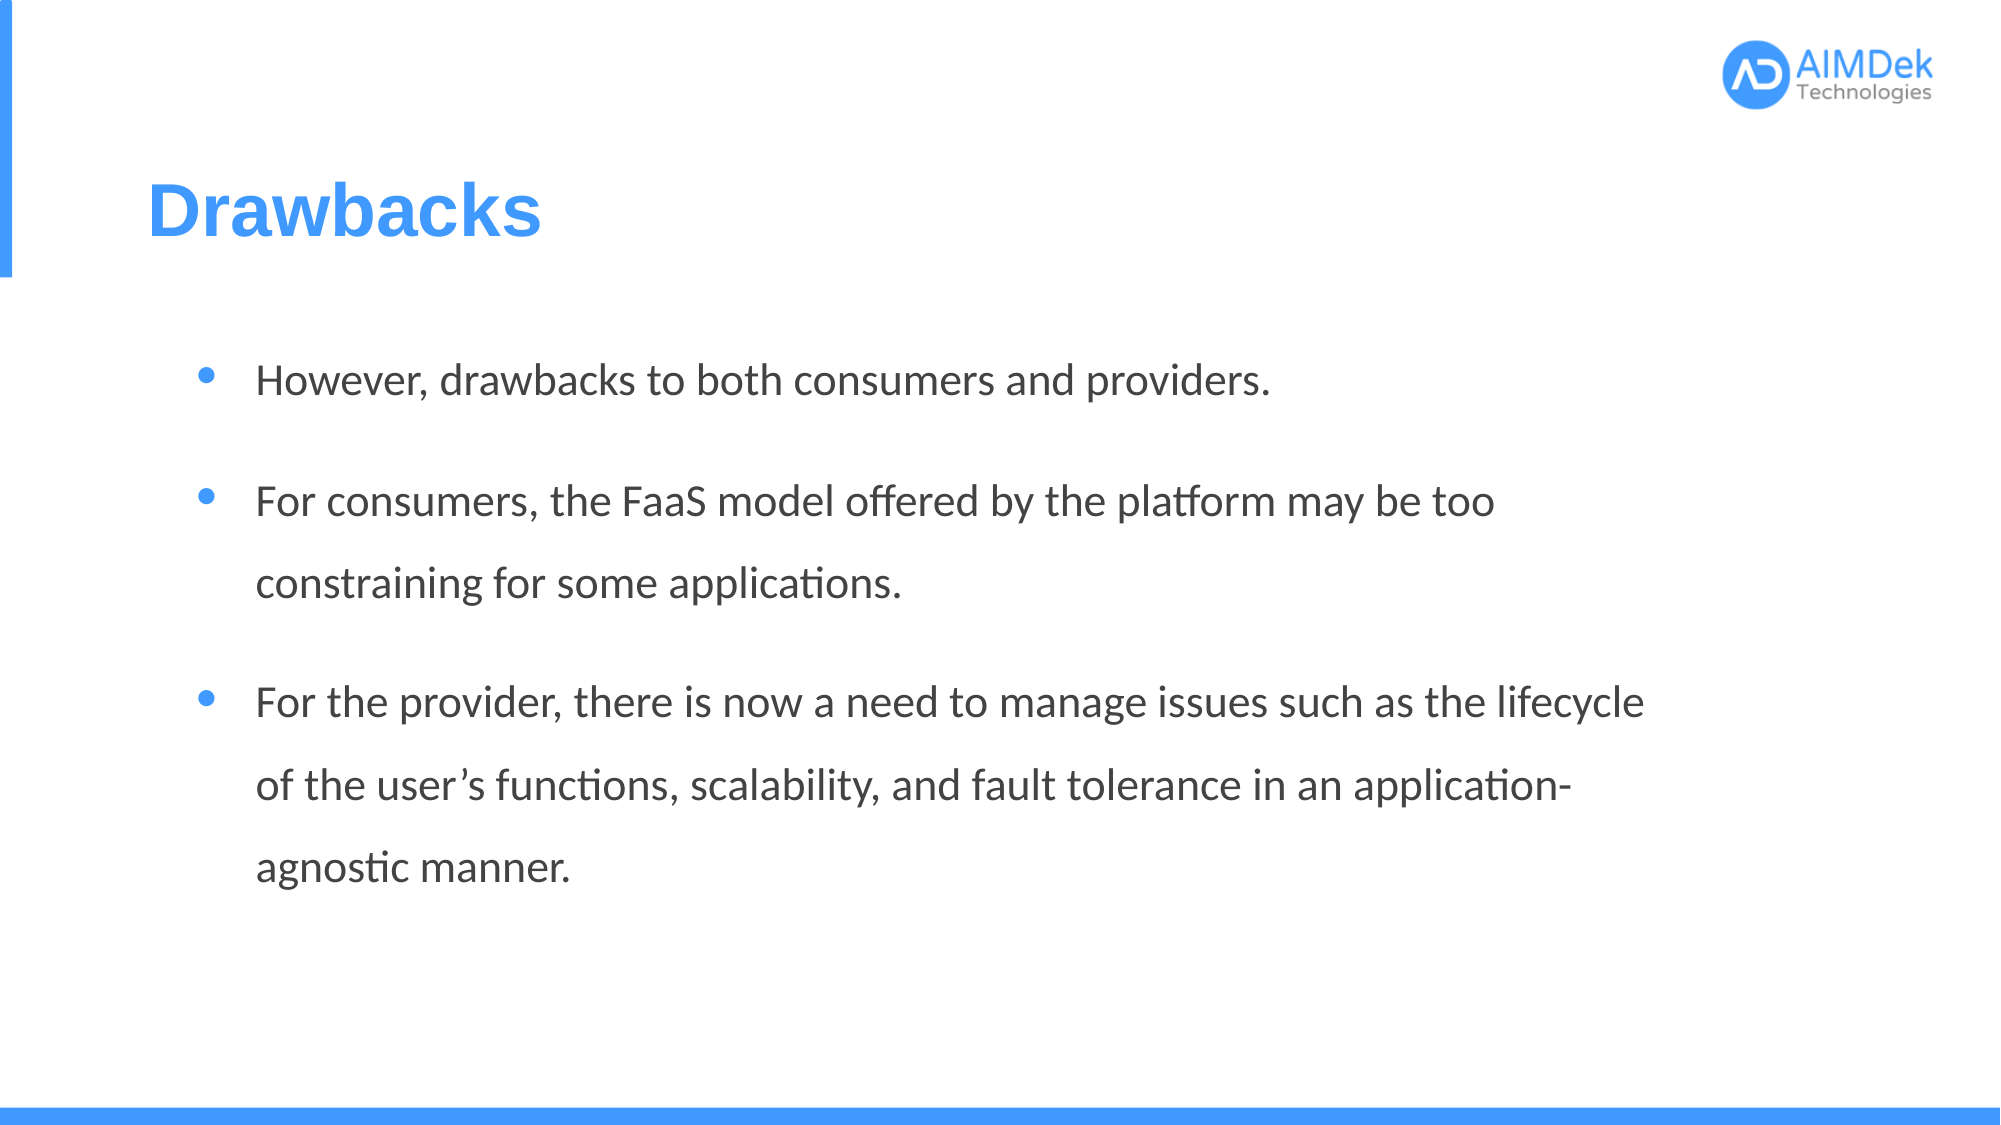

# Drawbacks
However, drawbacks to both consumers and providers.
For consumers, the FaaS model offered by the platform may be too constraining for some applications.
For the provider, there is now a need to manage issues such as the lifecycle of the user’s functions, scalability, and fault tolerance in an application-agnostic manner.